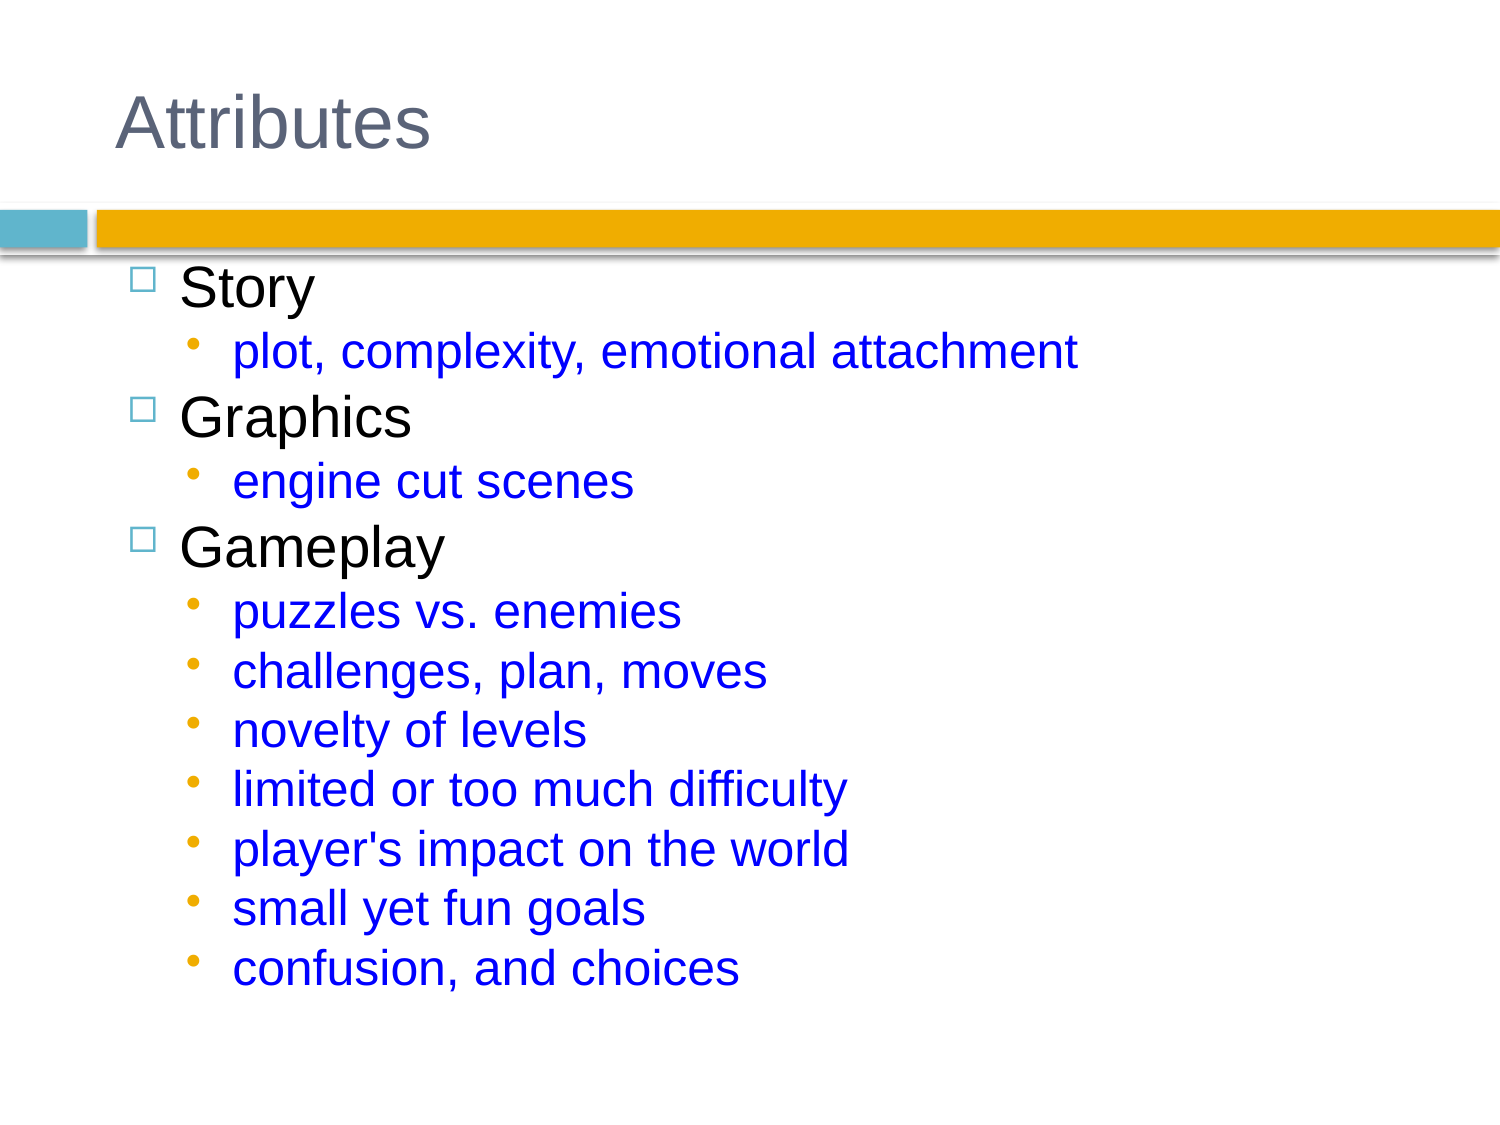

# Attributes
Story
plot, complexity, emotional attachment
Graphics
engine cut scenes
Gameplay
puzzles vs. enemies
challenges, plan, moves
novelty of levels
limited or too much difficulty
player's impact on the world
small yet fun goals
confusion, and choices